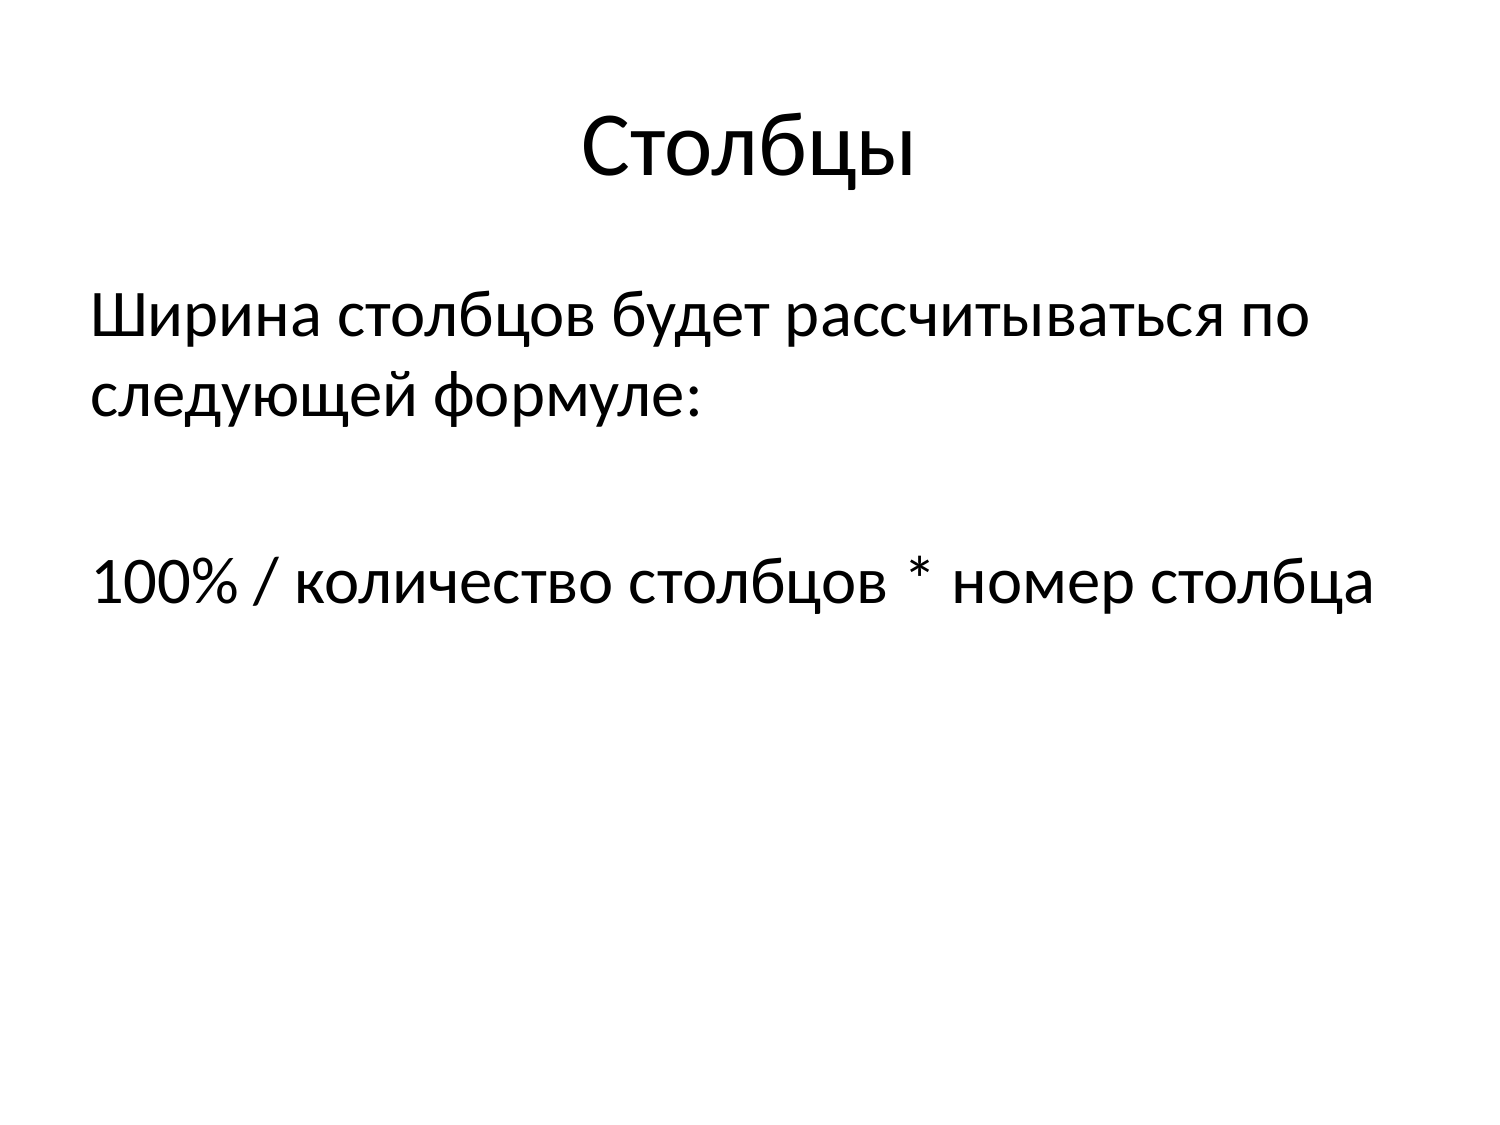

# Столбцы
Ширина столбцов будет рассчитываться по следующей формуле:

100% / количество столбцов * номер столбца